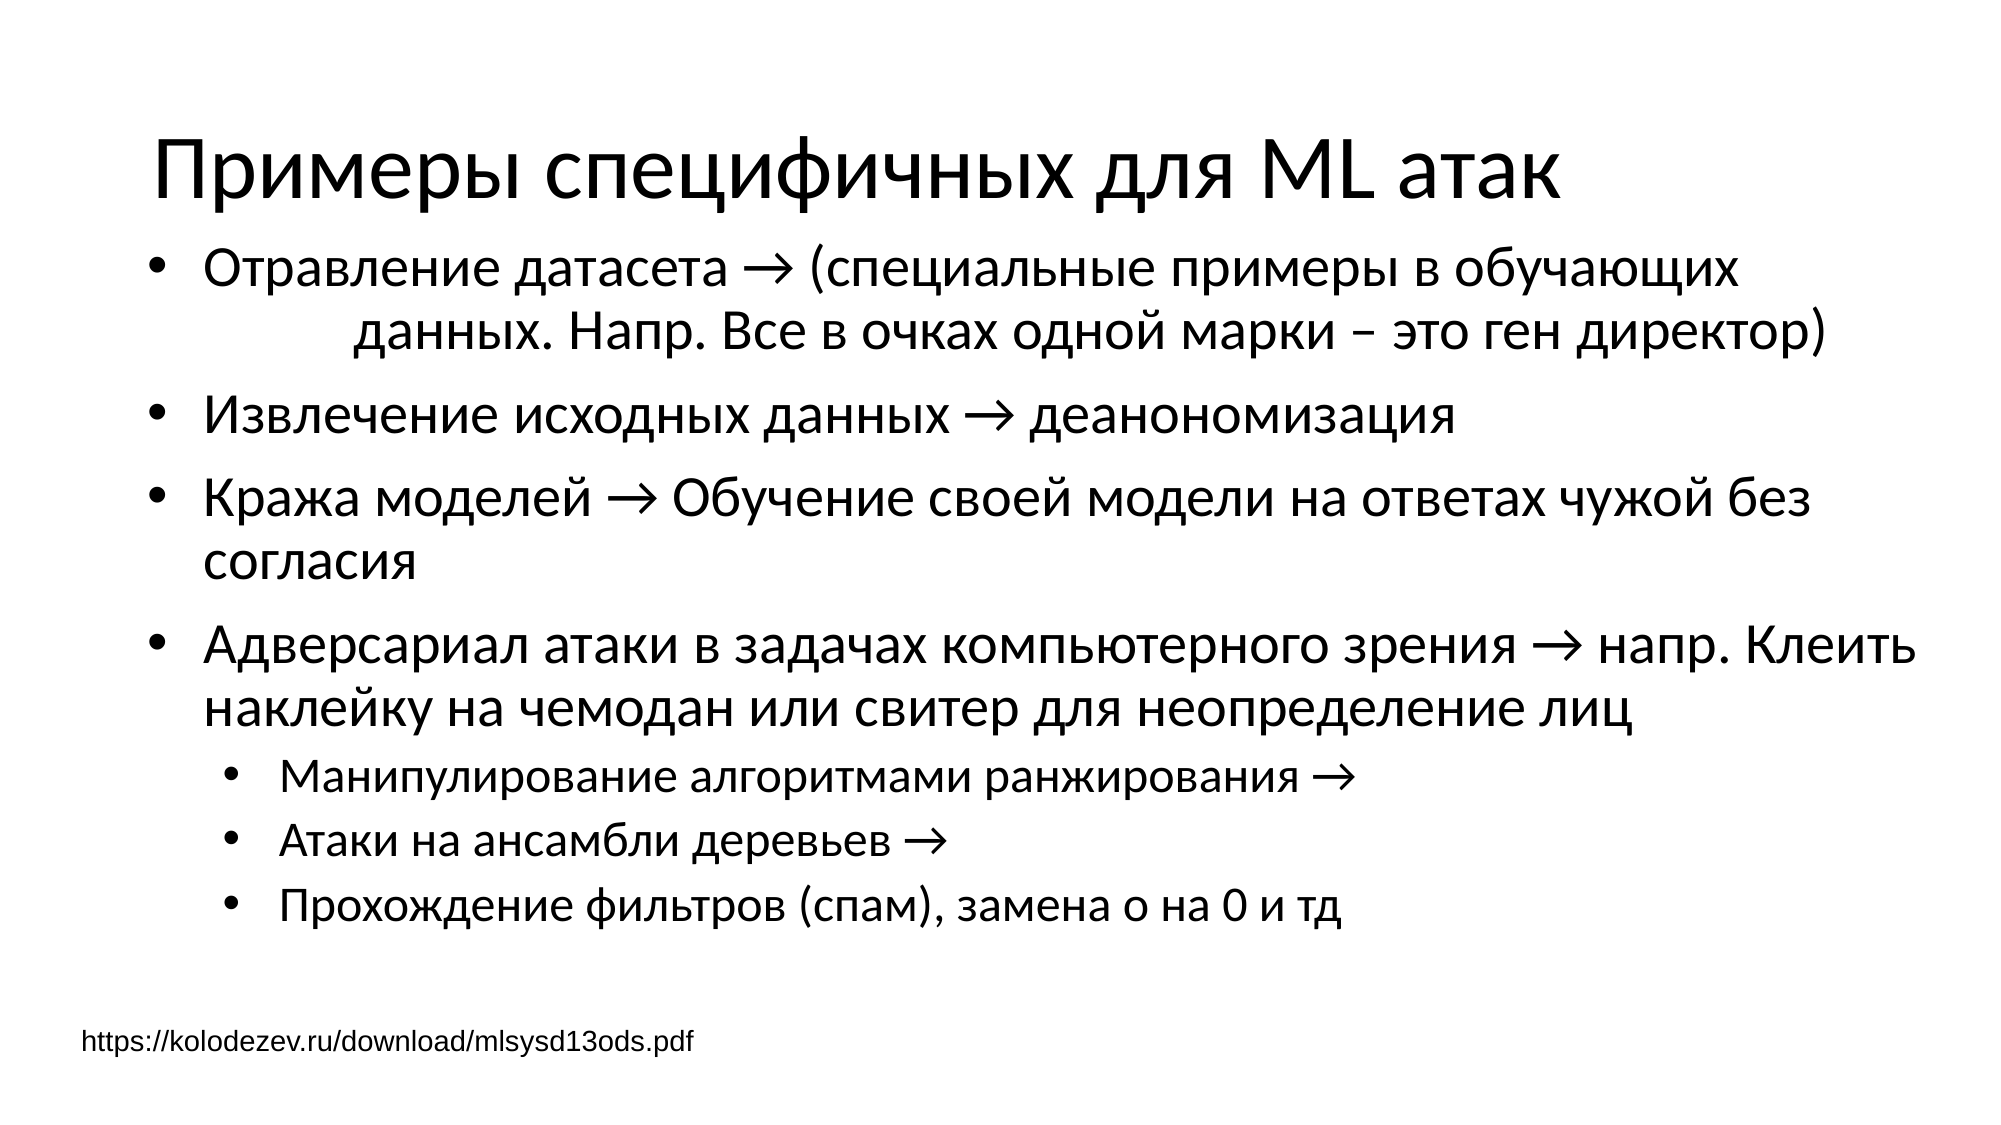

# Примеры специфичных для ML атак
Отравление датасета → (специальные примеры в обучающих 		данных. Напр. Все в очках одной марки – это ген директор)
Извлечение исходных данных → деанономизация
Кража моделей → Обучение своей модели на ответах чужой без согласия
Адверсариал атаки в задачах компьютерного зрения → напр. Клеить наклейку на чемодан или свитер для неопределение лиц
Манипулирование алгоритмами ранжирования →
Атаки на ансамбли деревьев →
Прохождение фильтров (спам), замена о на 0 и тд
https://kolodezev.ru/download/mlsysd13ods.pdf